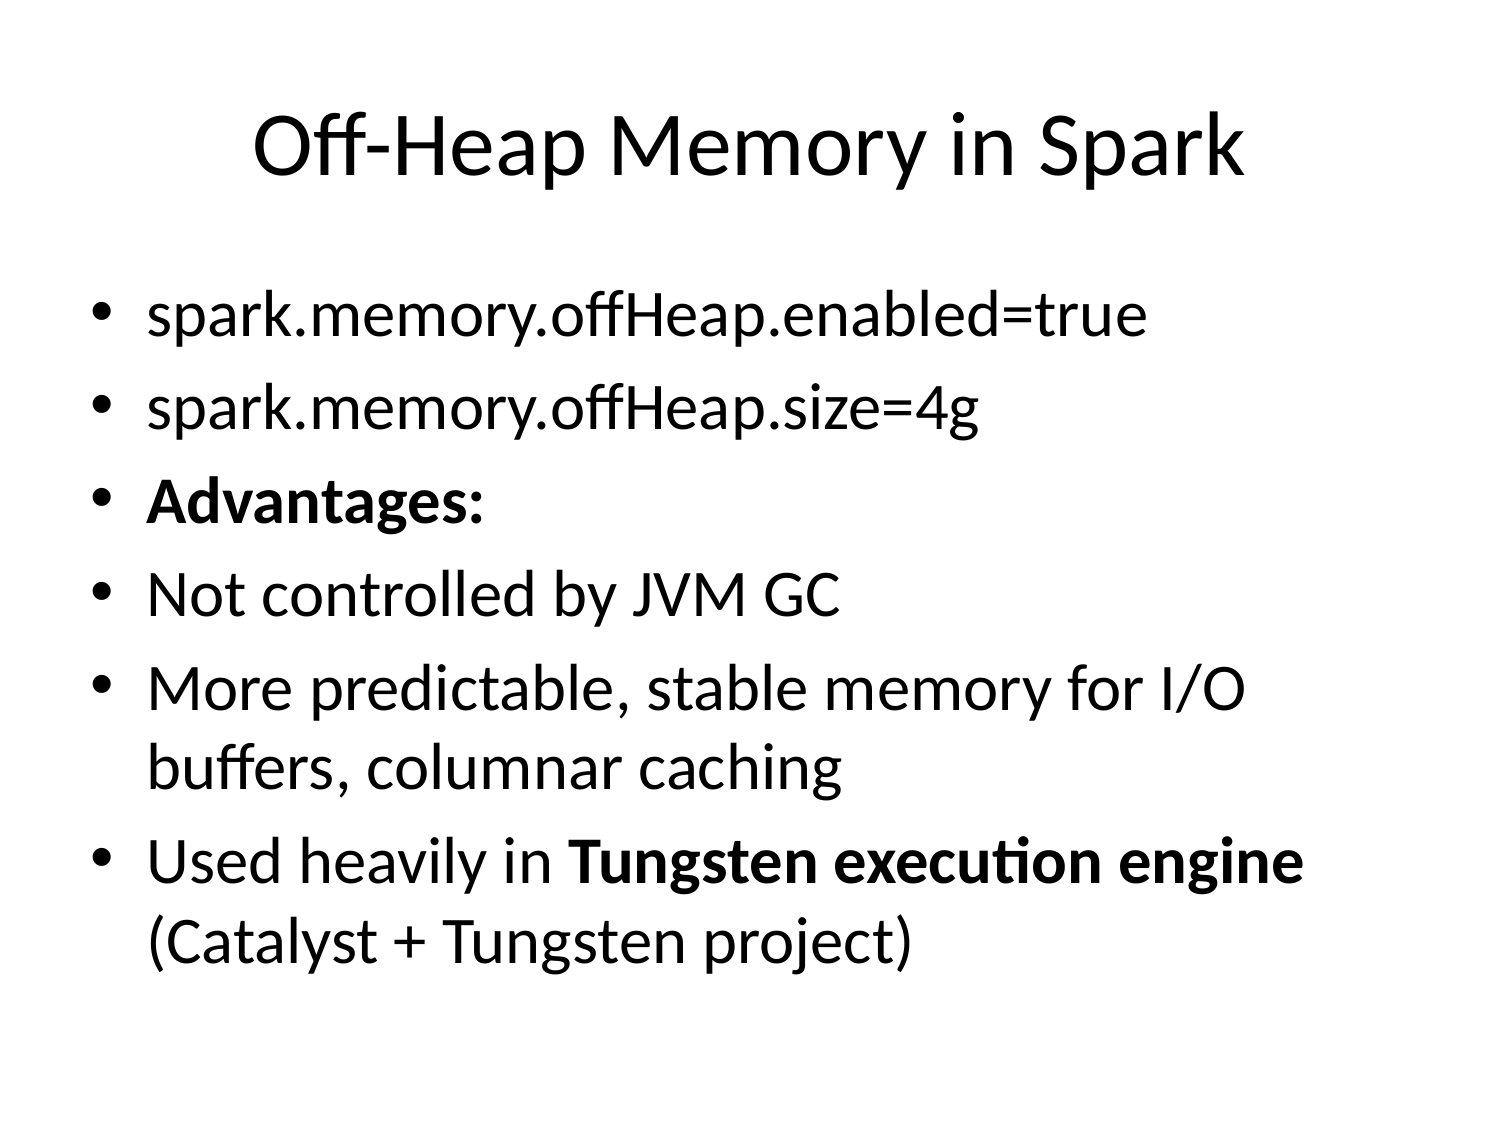

# Off-Heap Memory in Spark
spark.memory.offHeap.enabled=true
spark.memory.offHeap.size=4g
Advantages:
Not controlled by JVM GC
More predictable, stable memory for I/O buffers, columnar caching
Used heavily in Tungsten execution engine (Catalyst + Tungsten project)